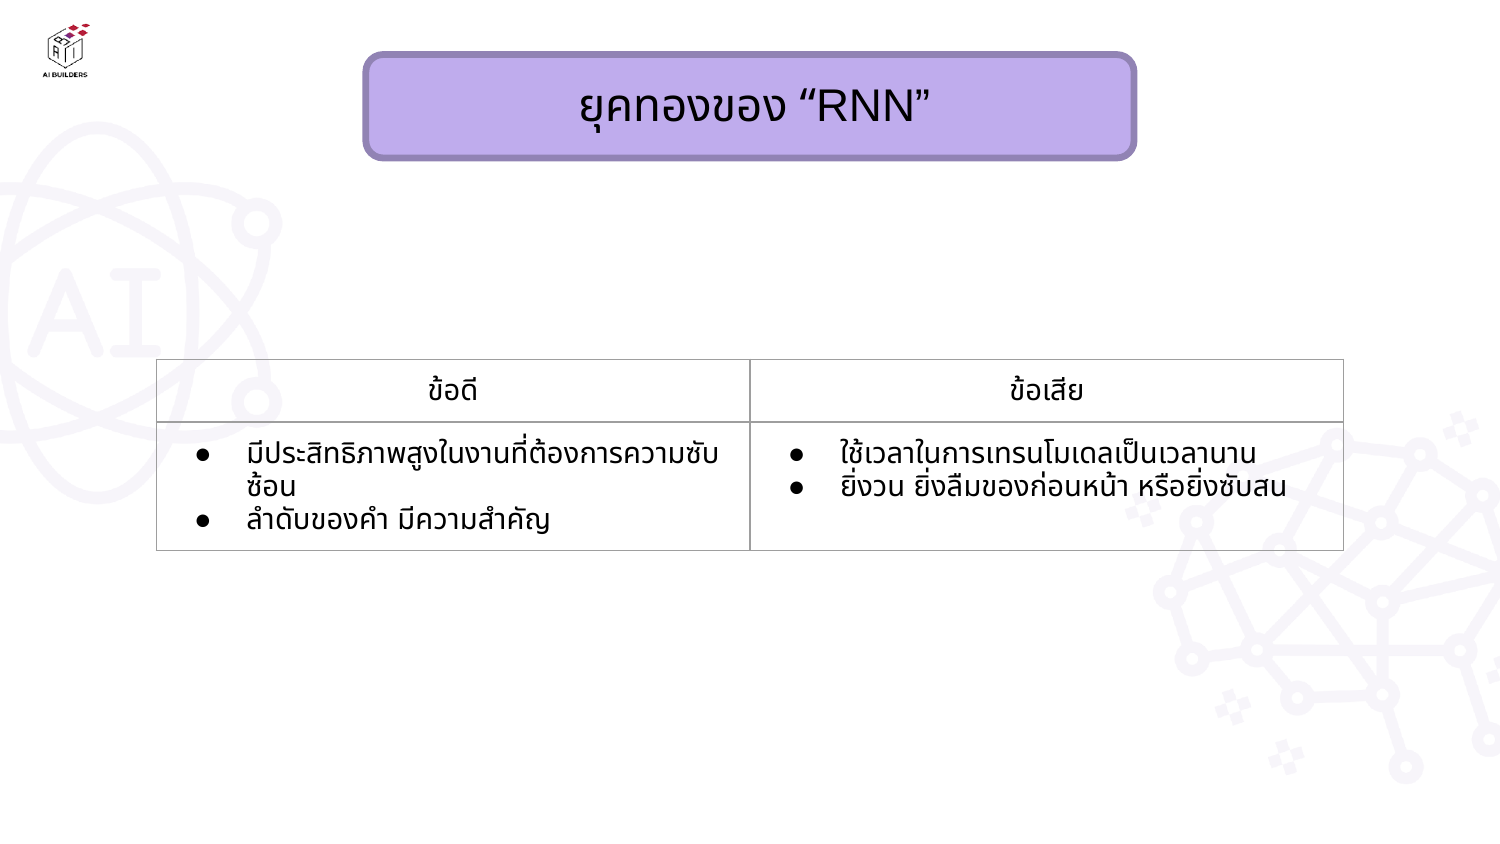

ยุคทองของ “RNN”
| ข้อดี | ข้อเสีย |
| --- | --- |
| มีประสิทธิภาพสูงในงานที่ต้องการความซับซ้อน ลำดับของคำ มีความสำคัญ | ใช้เวลาในการเทรนโมเดลเป็นเวลานาน ยิ่งวน ยิ่งลืมของก่อนหน้า หรือยิ่งซับสน |